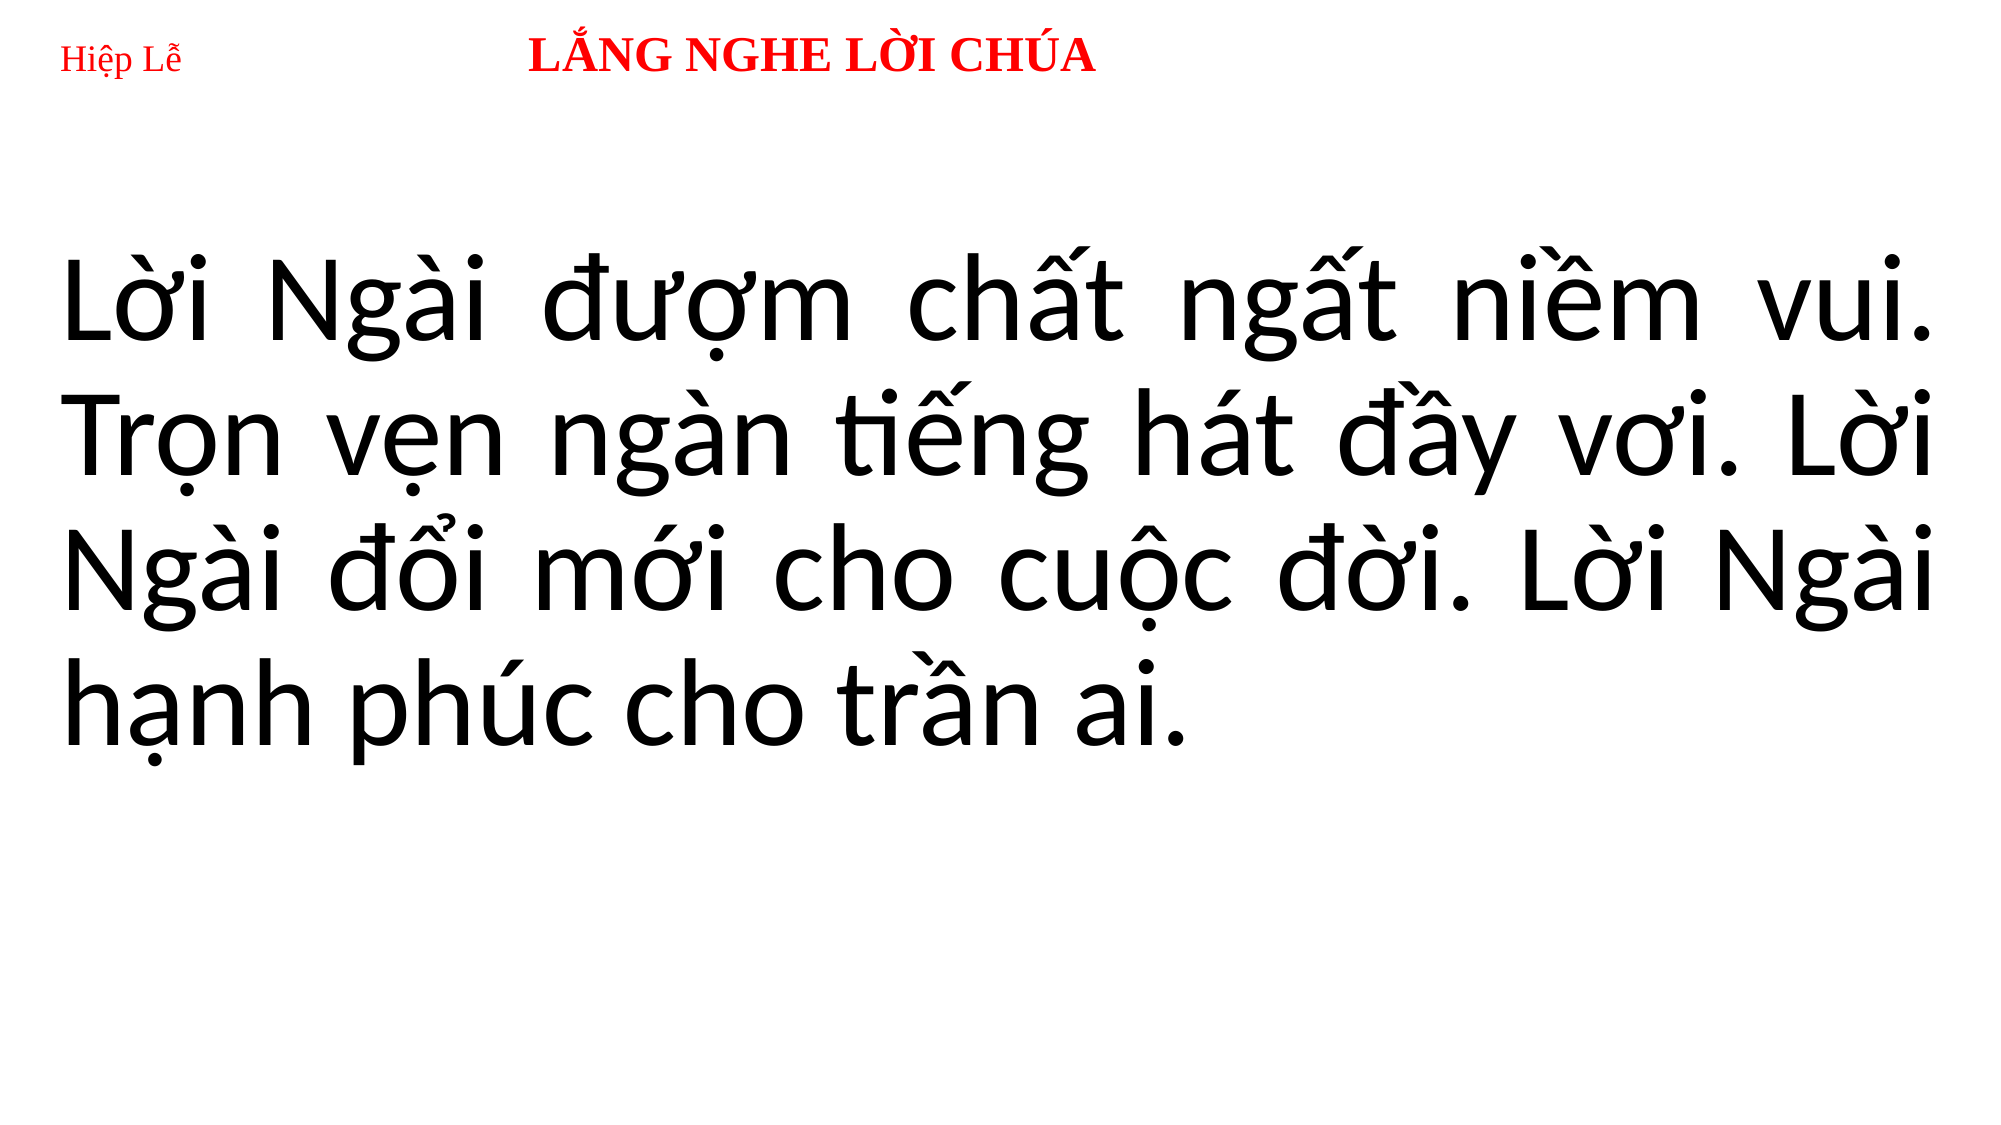

# Hiệp Lễ                         	  LẮNG NGHE LỜI CHÚA
Lời Ngài đượm chất ngất niềm vui. Trọn vẹn ngàn tiếng hát đầy vơi. Lời Ngài đổi mới cho cuộc đời. Lời Ngài hạnh phúc cho trần ai.